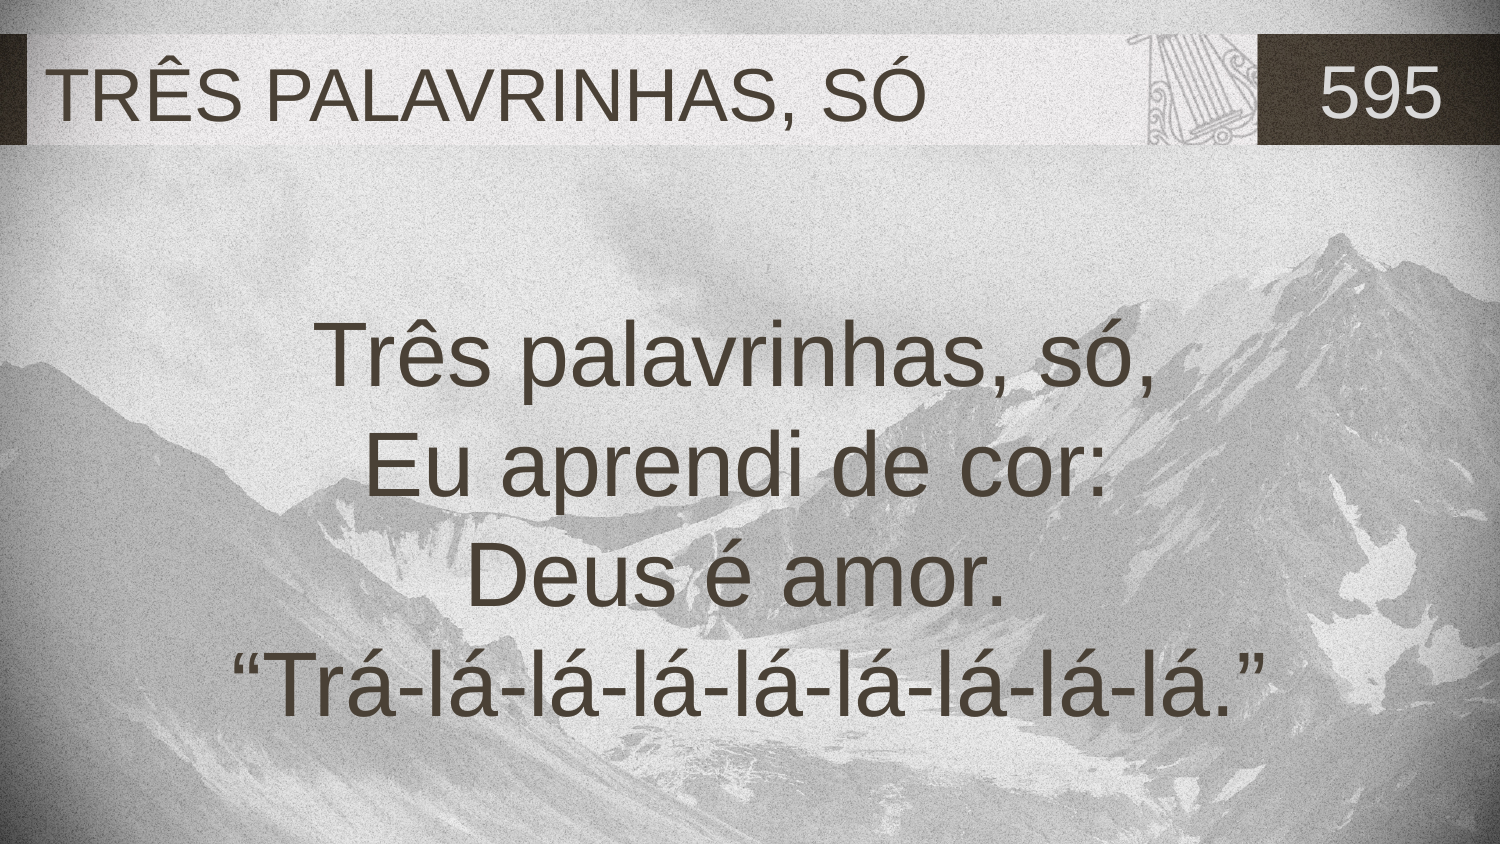

# TRÊS PALAVRINHAS, SÓ
595
Três palavrinhas, só,
Eu aprendi de cor:
Deus é amor.
“Trá-lá-lá-lá-lá-lá-lá-lá-lá.”